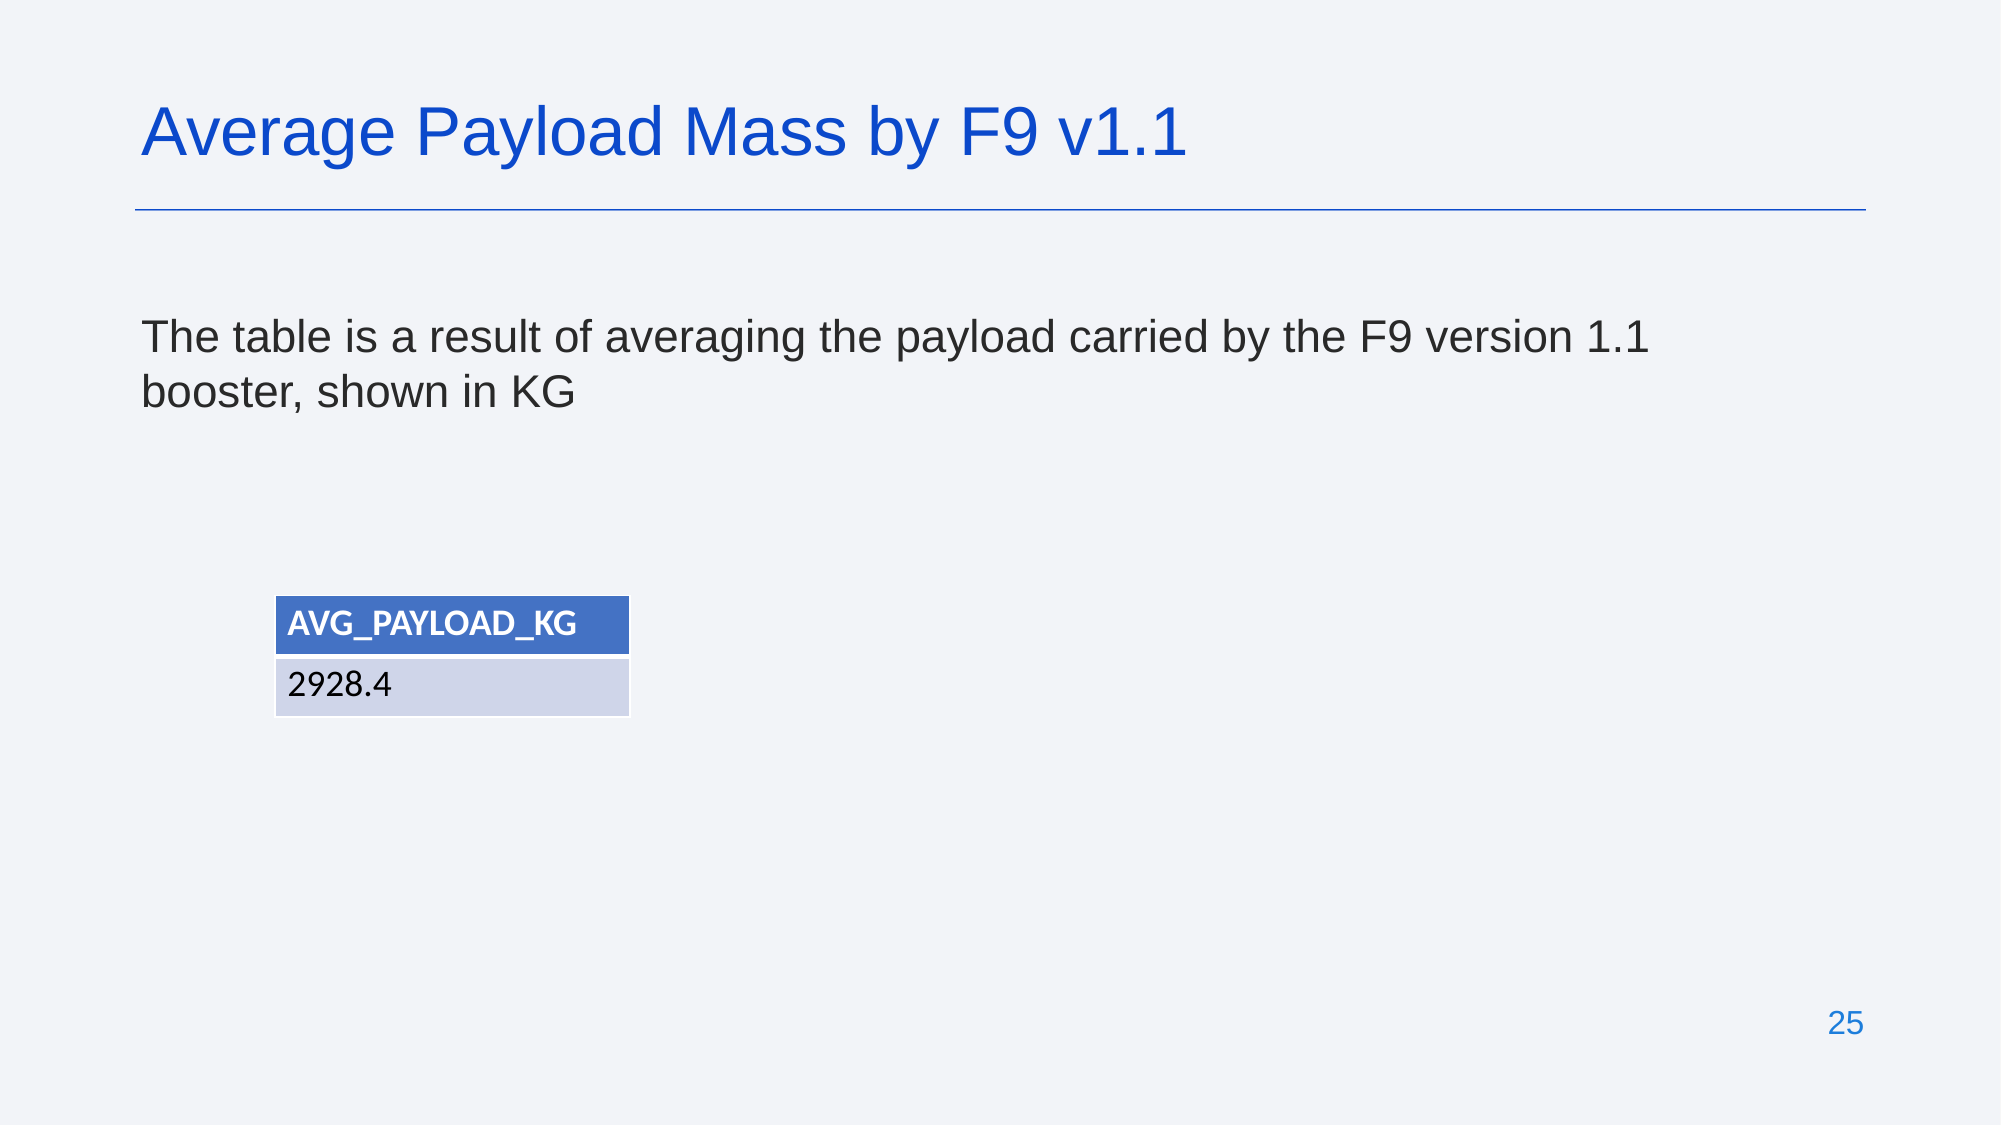

Average Payload Mass by F9 v1.1
The table is a result of averaging the payload carried by the F9 version 1.1 booster, shown in KG
| AVG\_PAYLOAD\_KG |
| --- |
| 2928.4 |
25